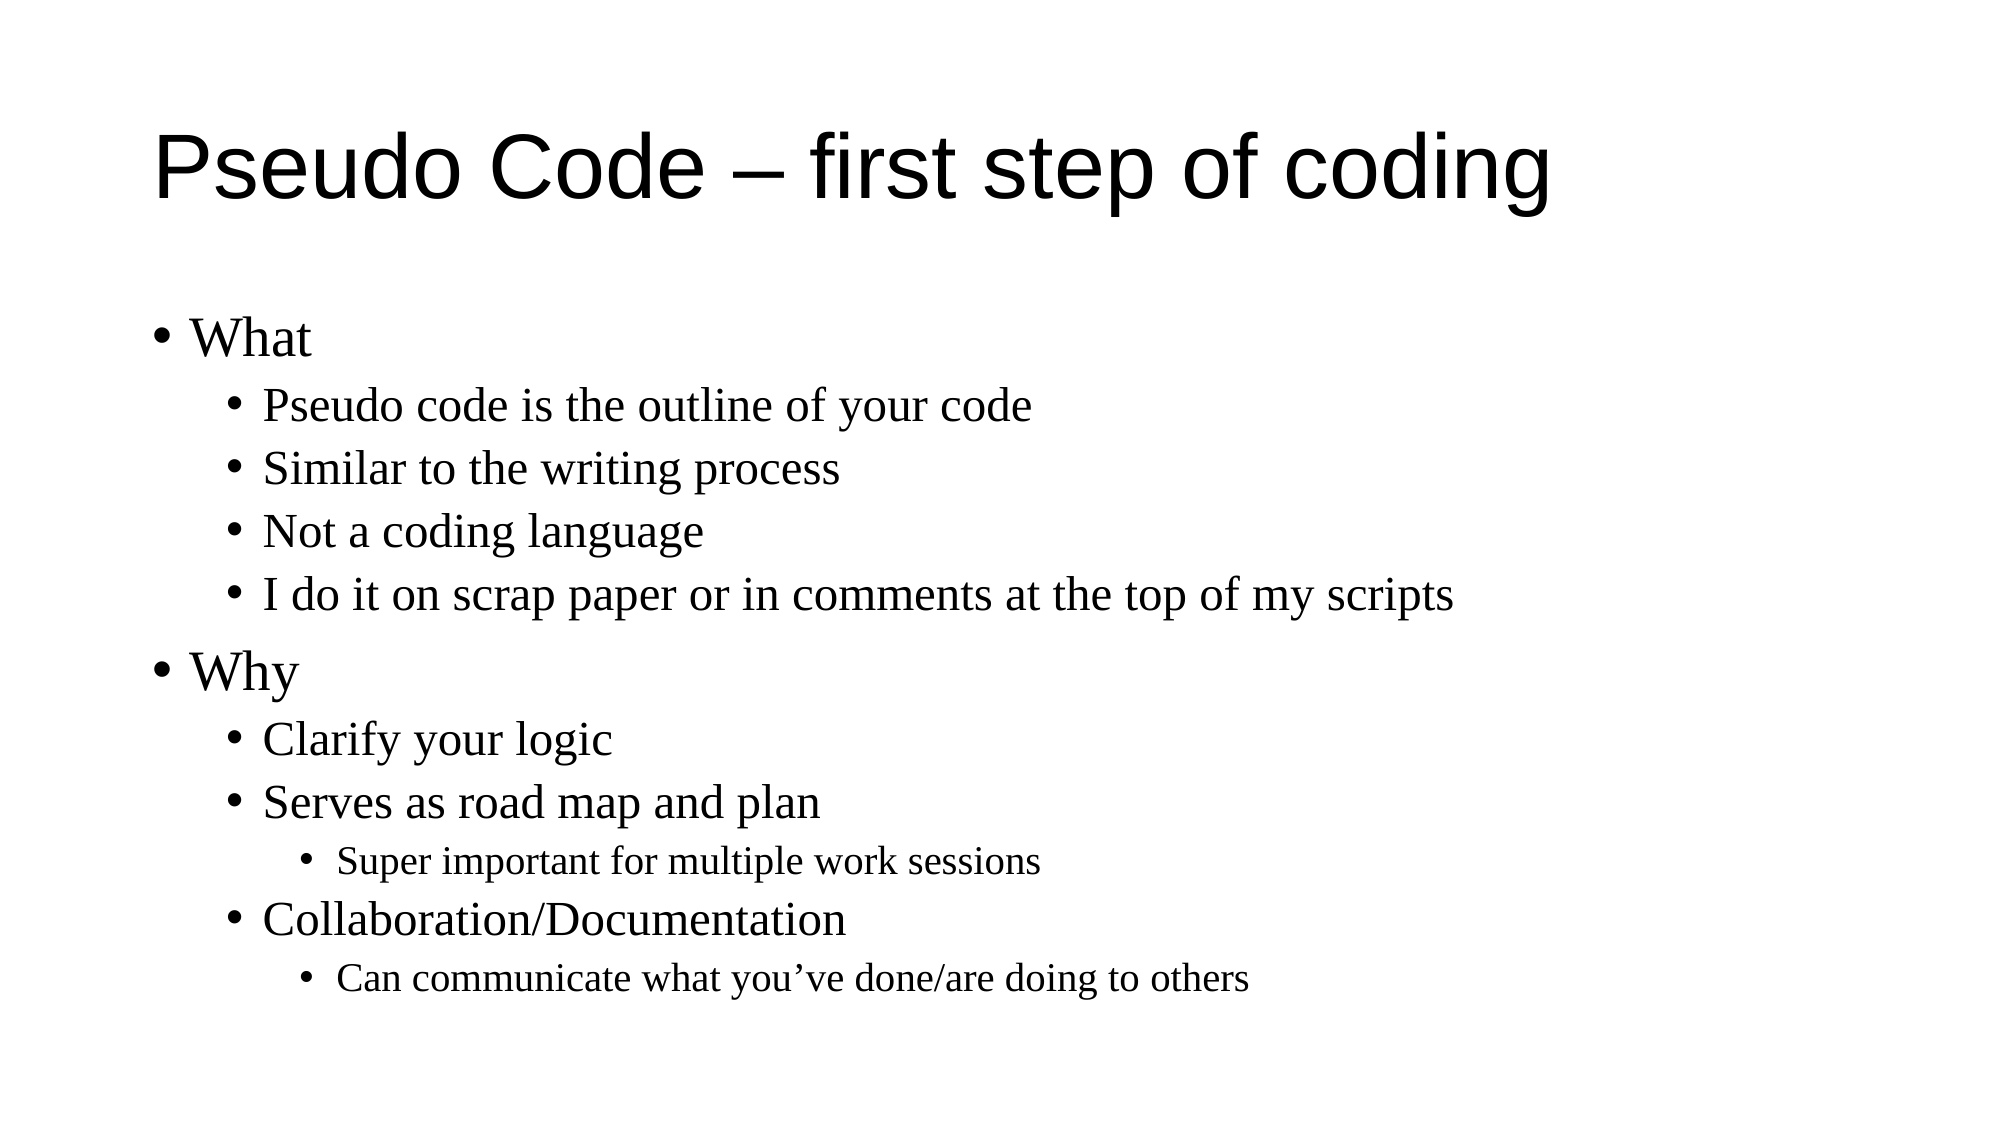

# Pseudo Code – first step of coding
What
Pseudo code is the outline of your code
Similar to the writing process
Not a coding language
I do it on scrap paper or in comments at the top of my scripts
Why
Clarify your logic
Serves as road map and plan
Super important for multiple work sessions
Collaboration/Documentation
Can communicate what you’ve done/are doing to others